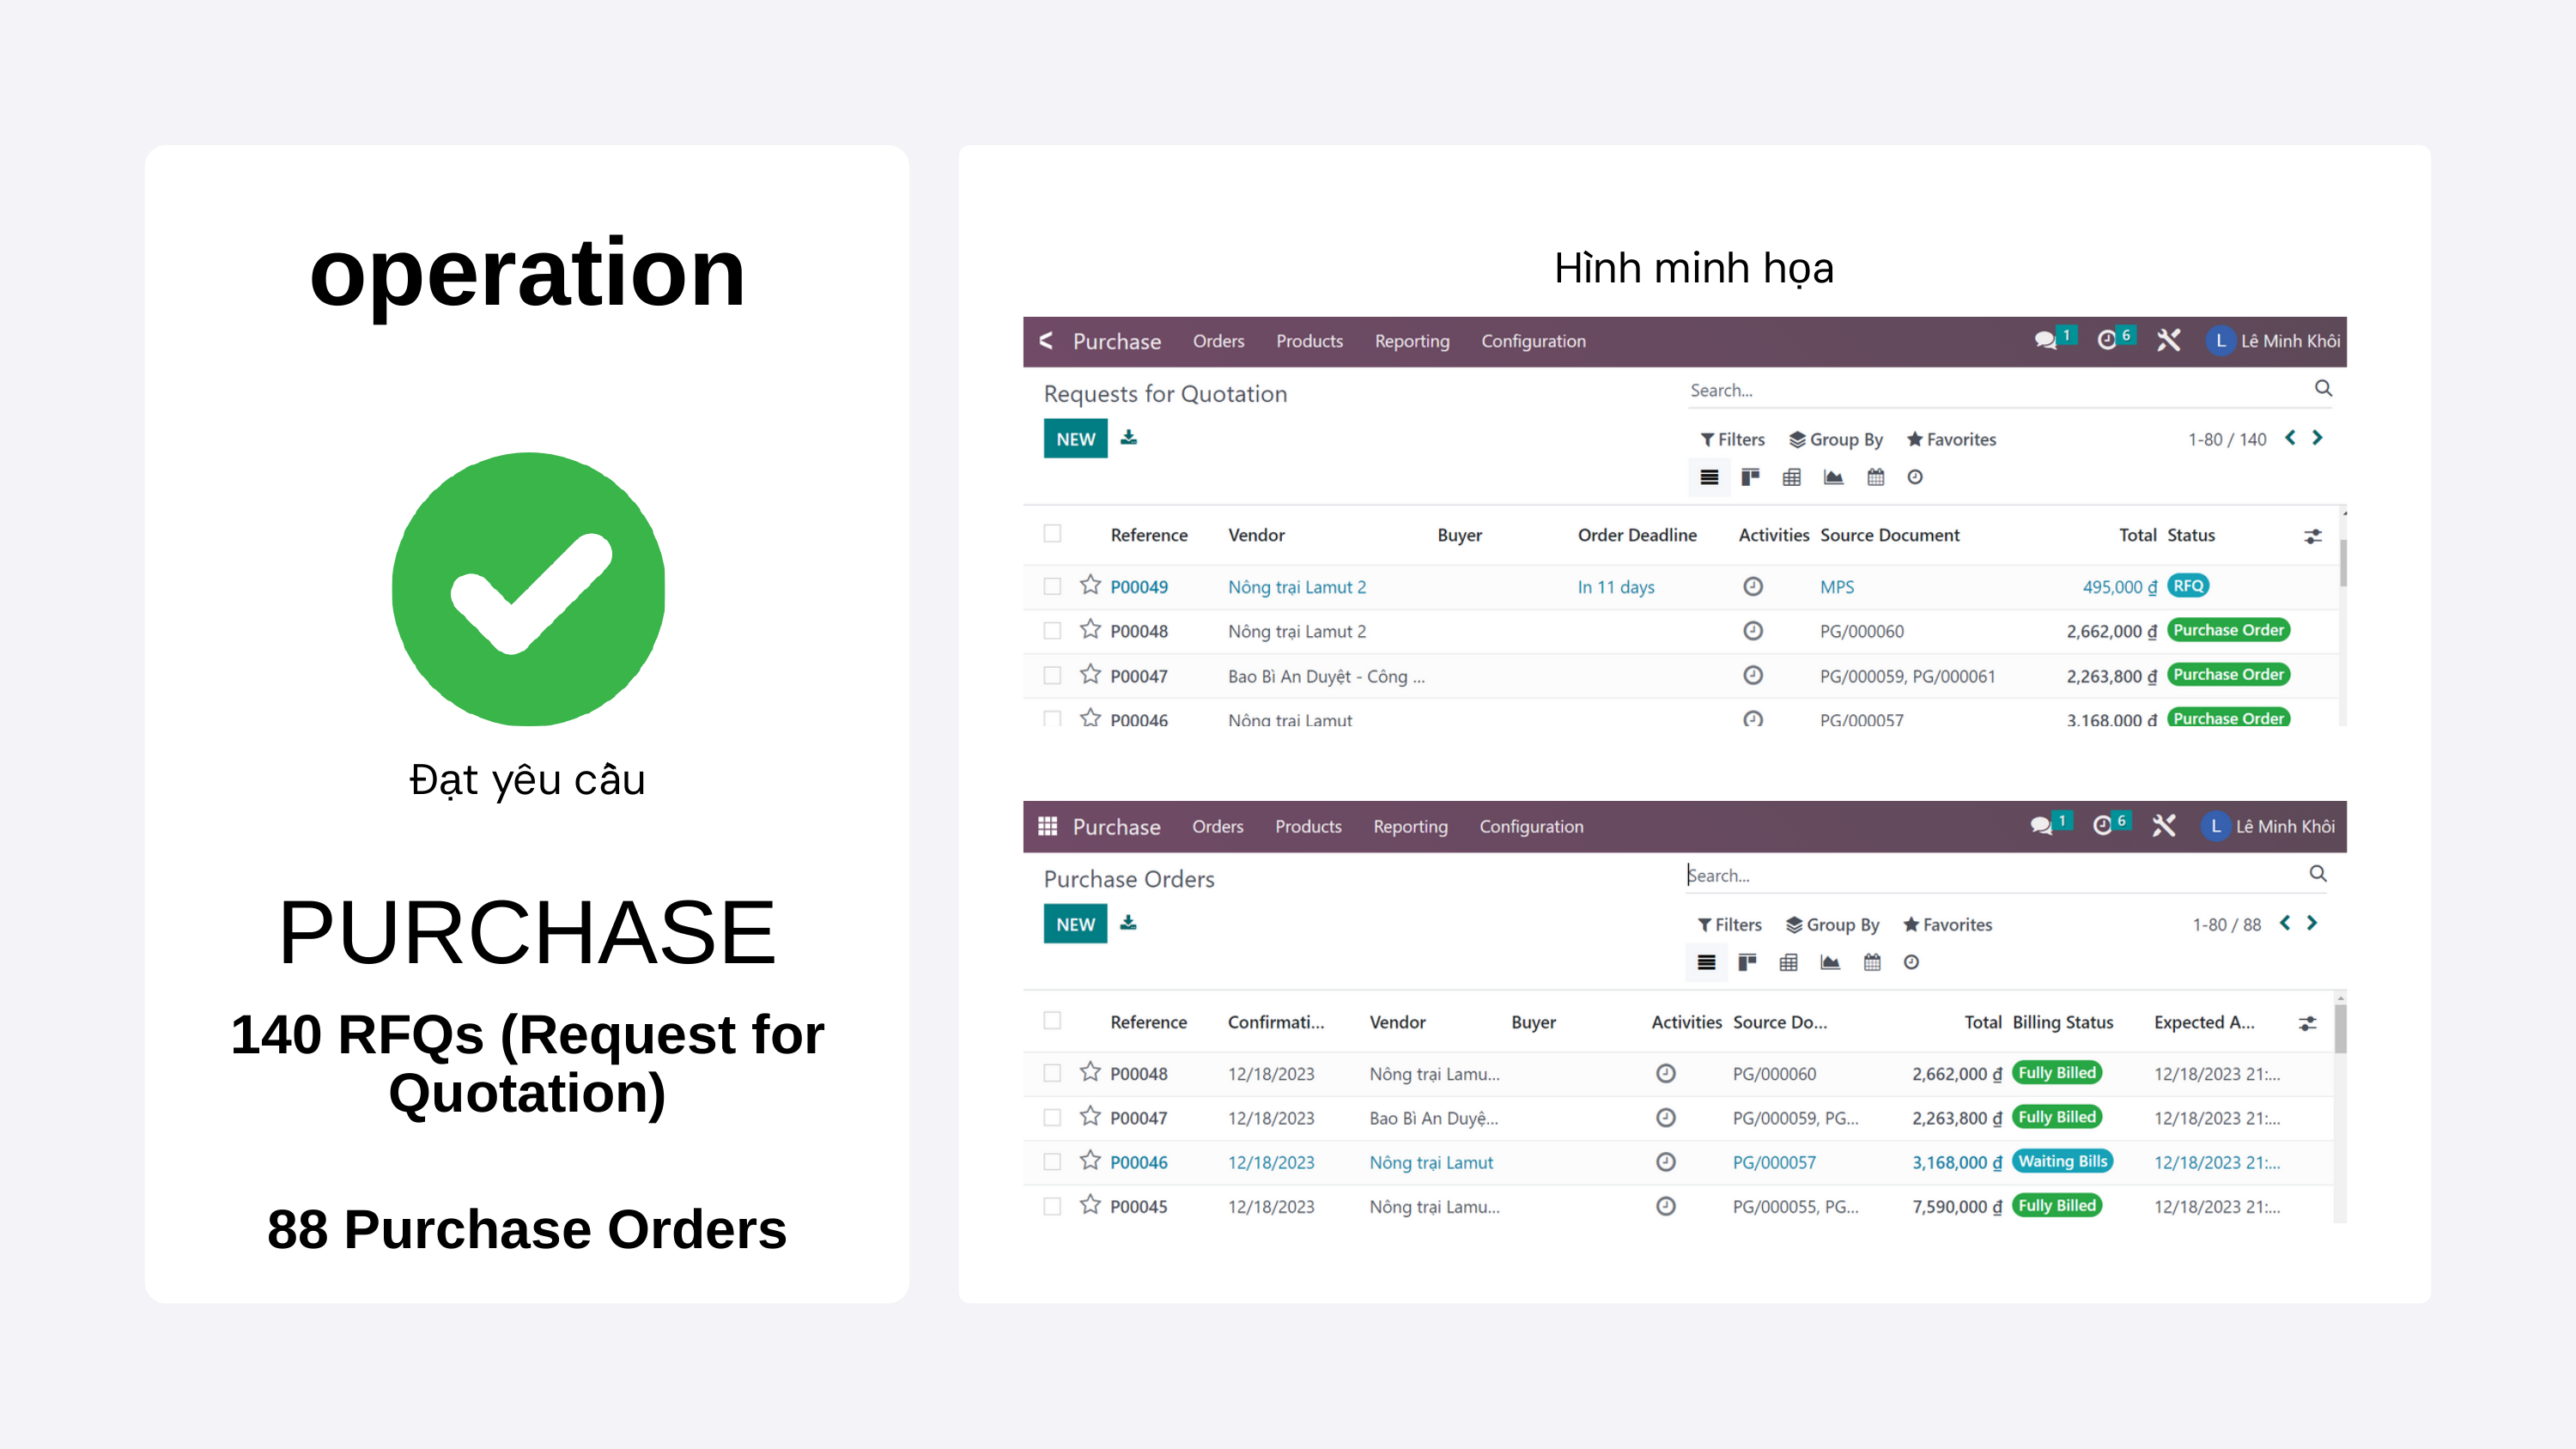

operation
Hình minh họa

Đạt yêu cầu

PURCHASE
140 RFQs (Request for Quotation)
88 Purchase Orders